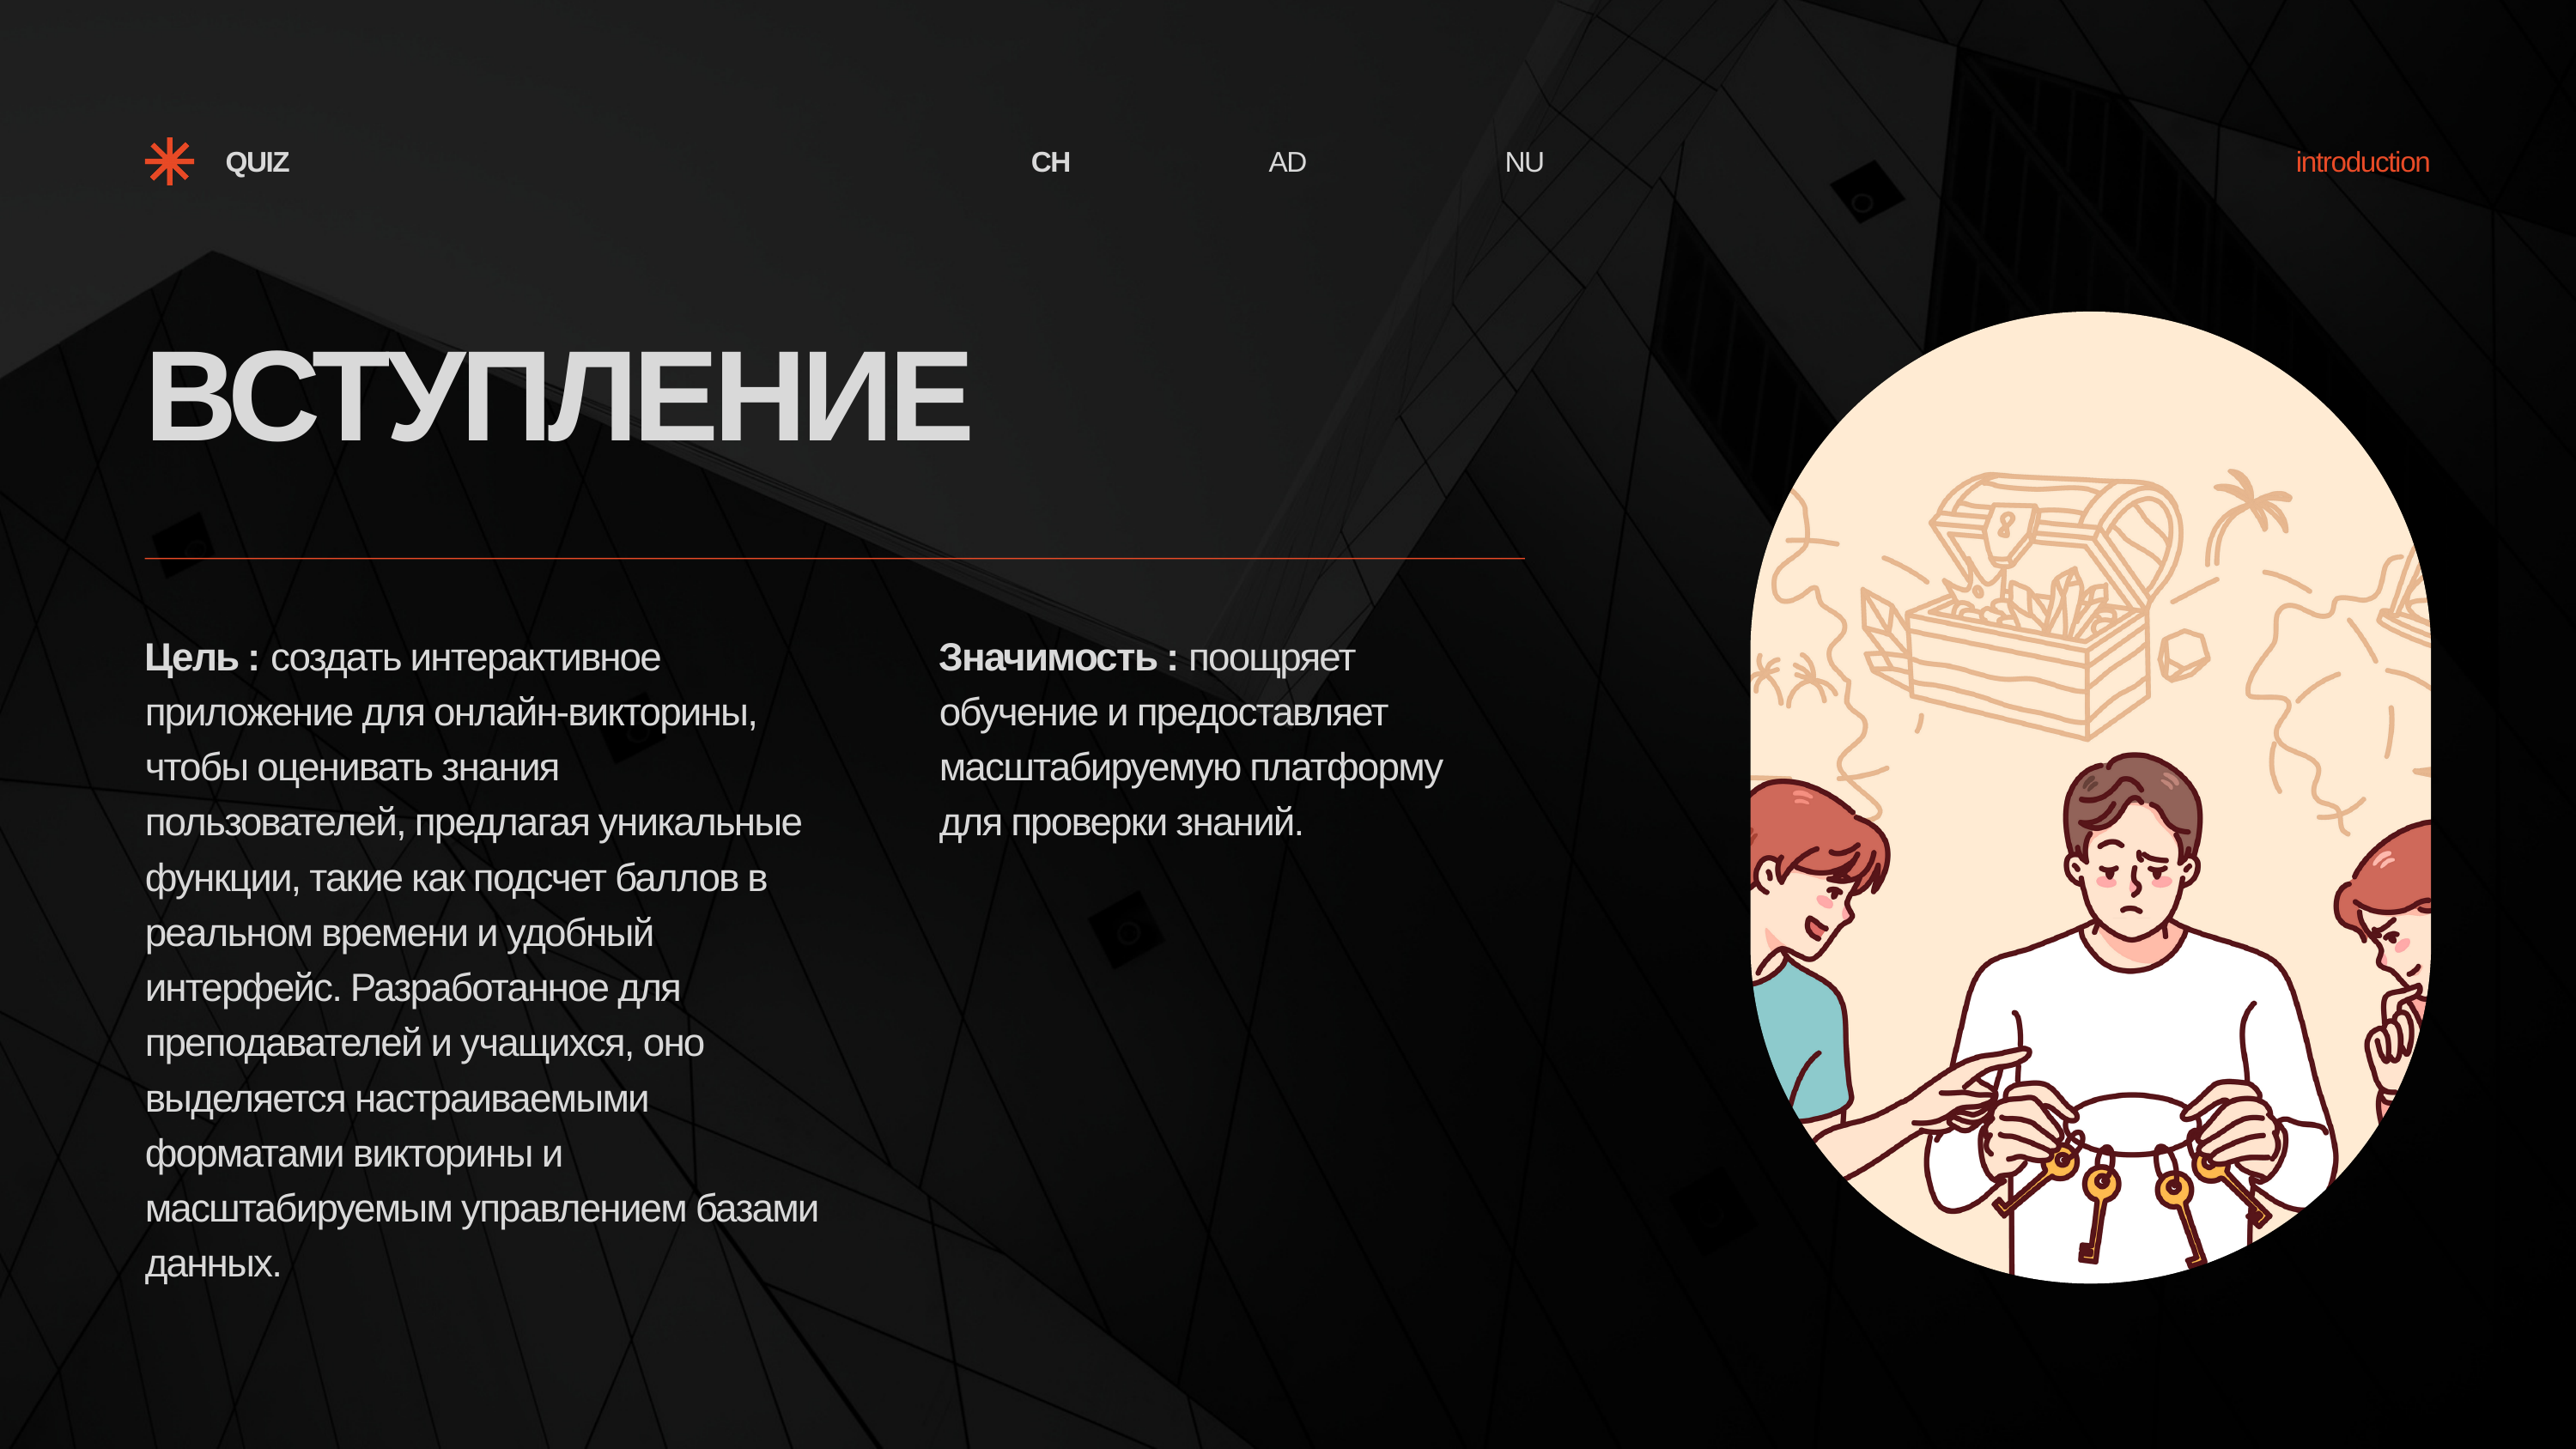

QUIZ
CH
AD
NU
introduction

ВСТУПЛЕНИЕ

Цель : создать интерактивное приложение для онлайн-викторины, чтобы оценивать знания пользователей, предлагая уникальные функции, такие как подсчет баллов в реальном времени и удобный интерфейс. Разработанное для преподавателей и учащихся, оно выделяется настраиваемыми форматами викторины и масштабируемым управлением базами данных.
Значимость : поощряет обучение и предоставляет масштабируемую платформу для проверки знаний.